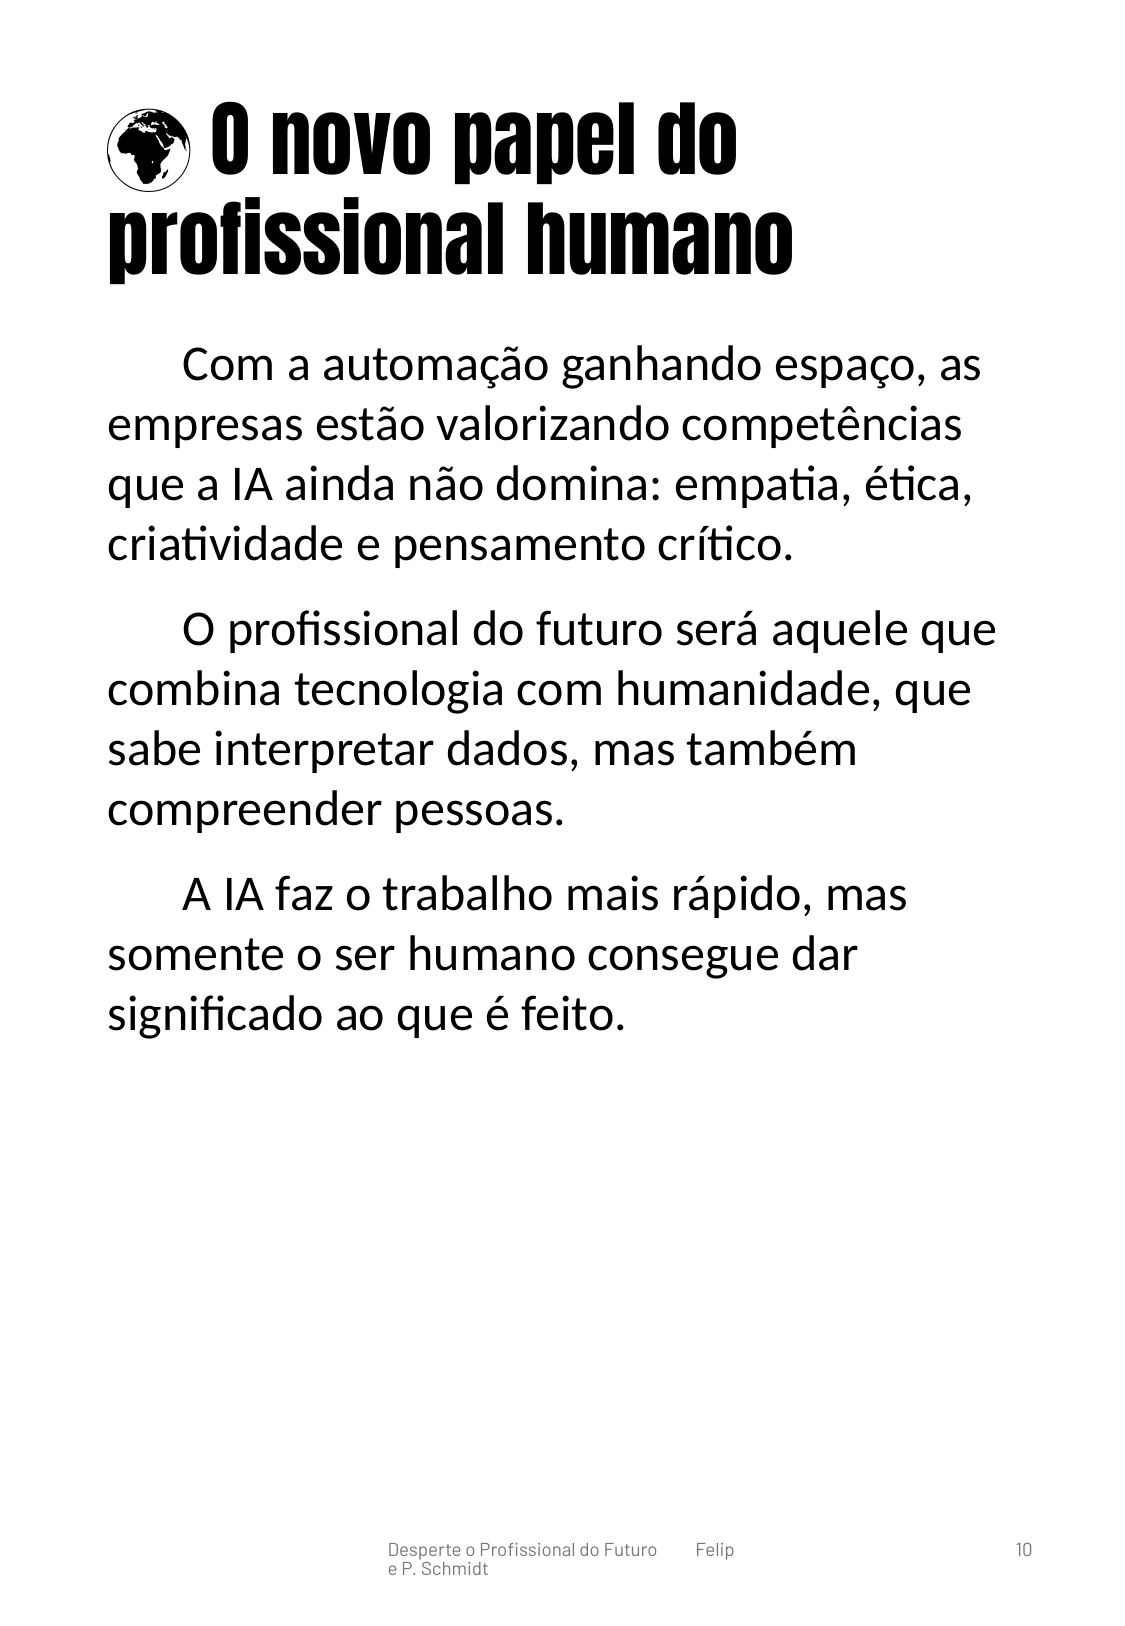

🌍 O novo papel do profissional humano
Com a automação ganhando espaço, as empresas estão valorizando competências que a IA ainda não domina: empatia, ética, criatividade e pensamento crítico.
O profissional do futuro será aquele que combina tecnologia com humanidade, que sabe interpretar dados, mas também compreender pessoas.
A IA faz o trabalho mais rápido, mas somente o ser humano consegue dar significado ao que é feito.

Desperte o Profissional do Futuro          Felipe P. Schmidt
10